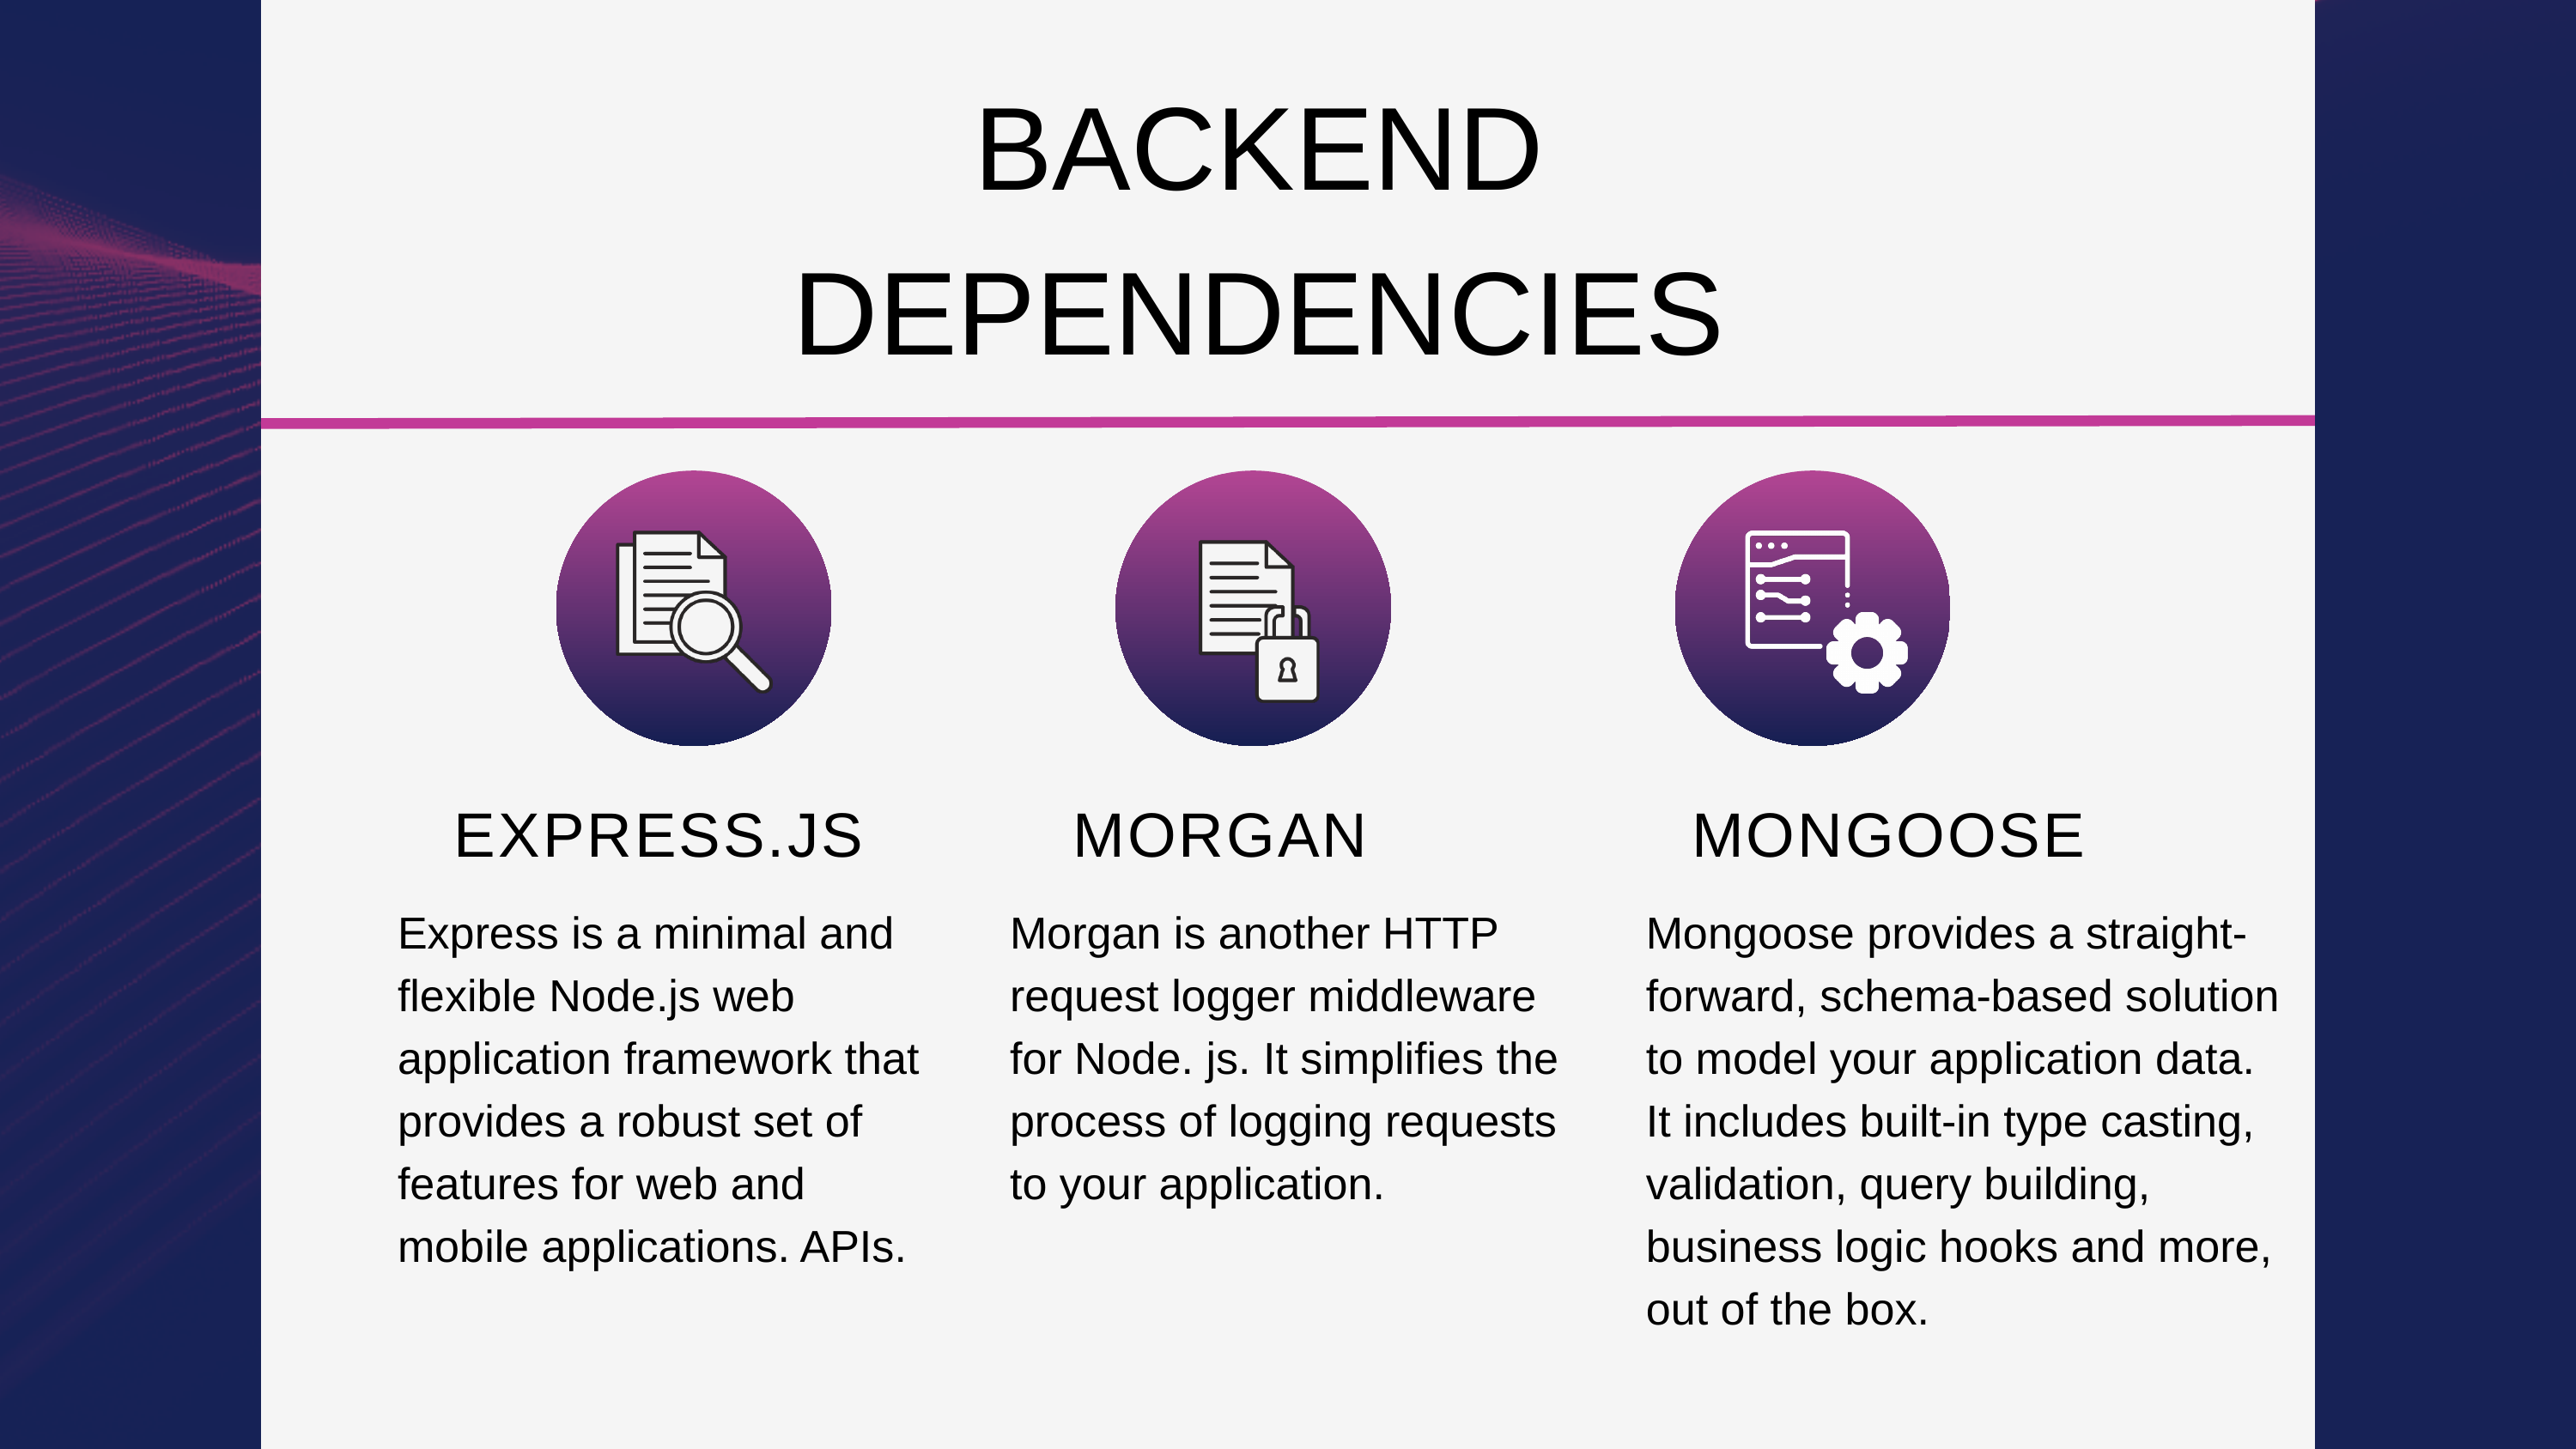

BACKEND DEPENDENCIES

EXPRESS.JS
MORGAN
MONGOOSE
Express is a minimal and flexible Node.js web application framework that provides a robust set of features for web and mobile applications. APIs.
Morgan is another HTTP request logger middleware for Node. js. It simplifies the process of logging requests to your application.
Mongoose provides a straight-forward, schema-based solution to model your application data. It includes built-in type casting, validation, query building, business logic hooks and more, out of the box.